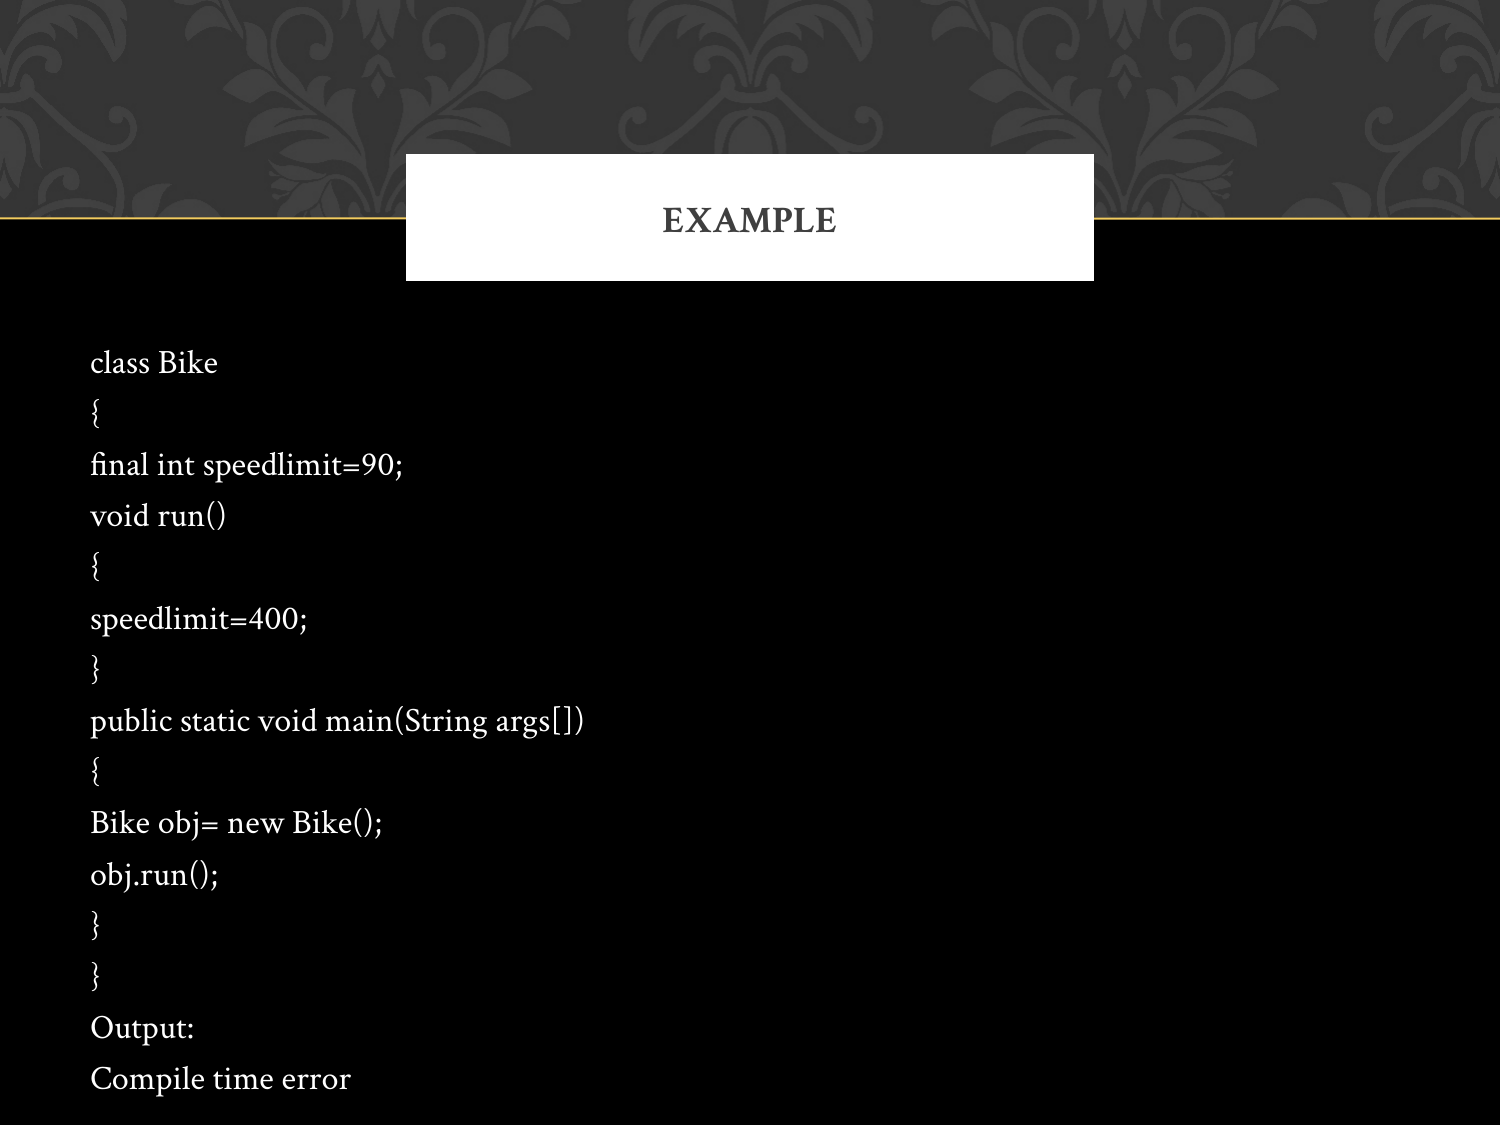

# EXAMPLE
class Bike
{
final int speedlimit=90;
void run()
{
speedlimit=400;
}
public static void main(String args[])
{
Bike obj= new Bike();
obj.run();
}
}
Output:
Compile time error